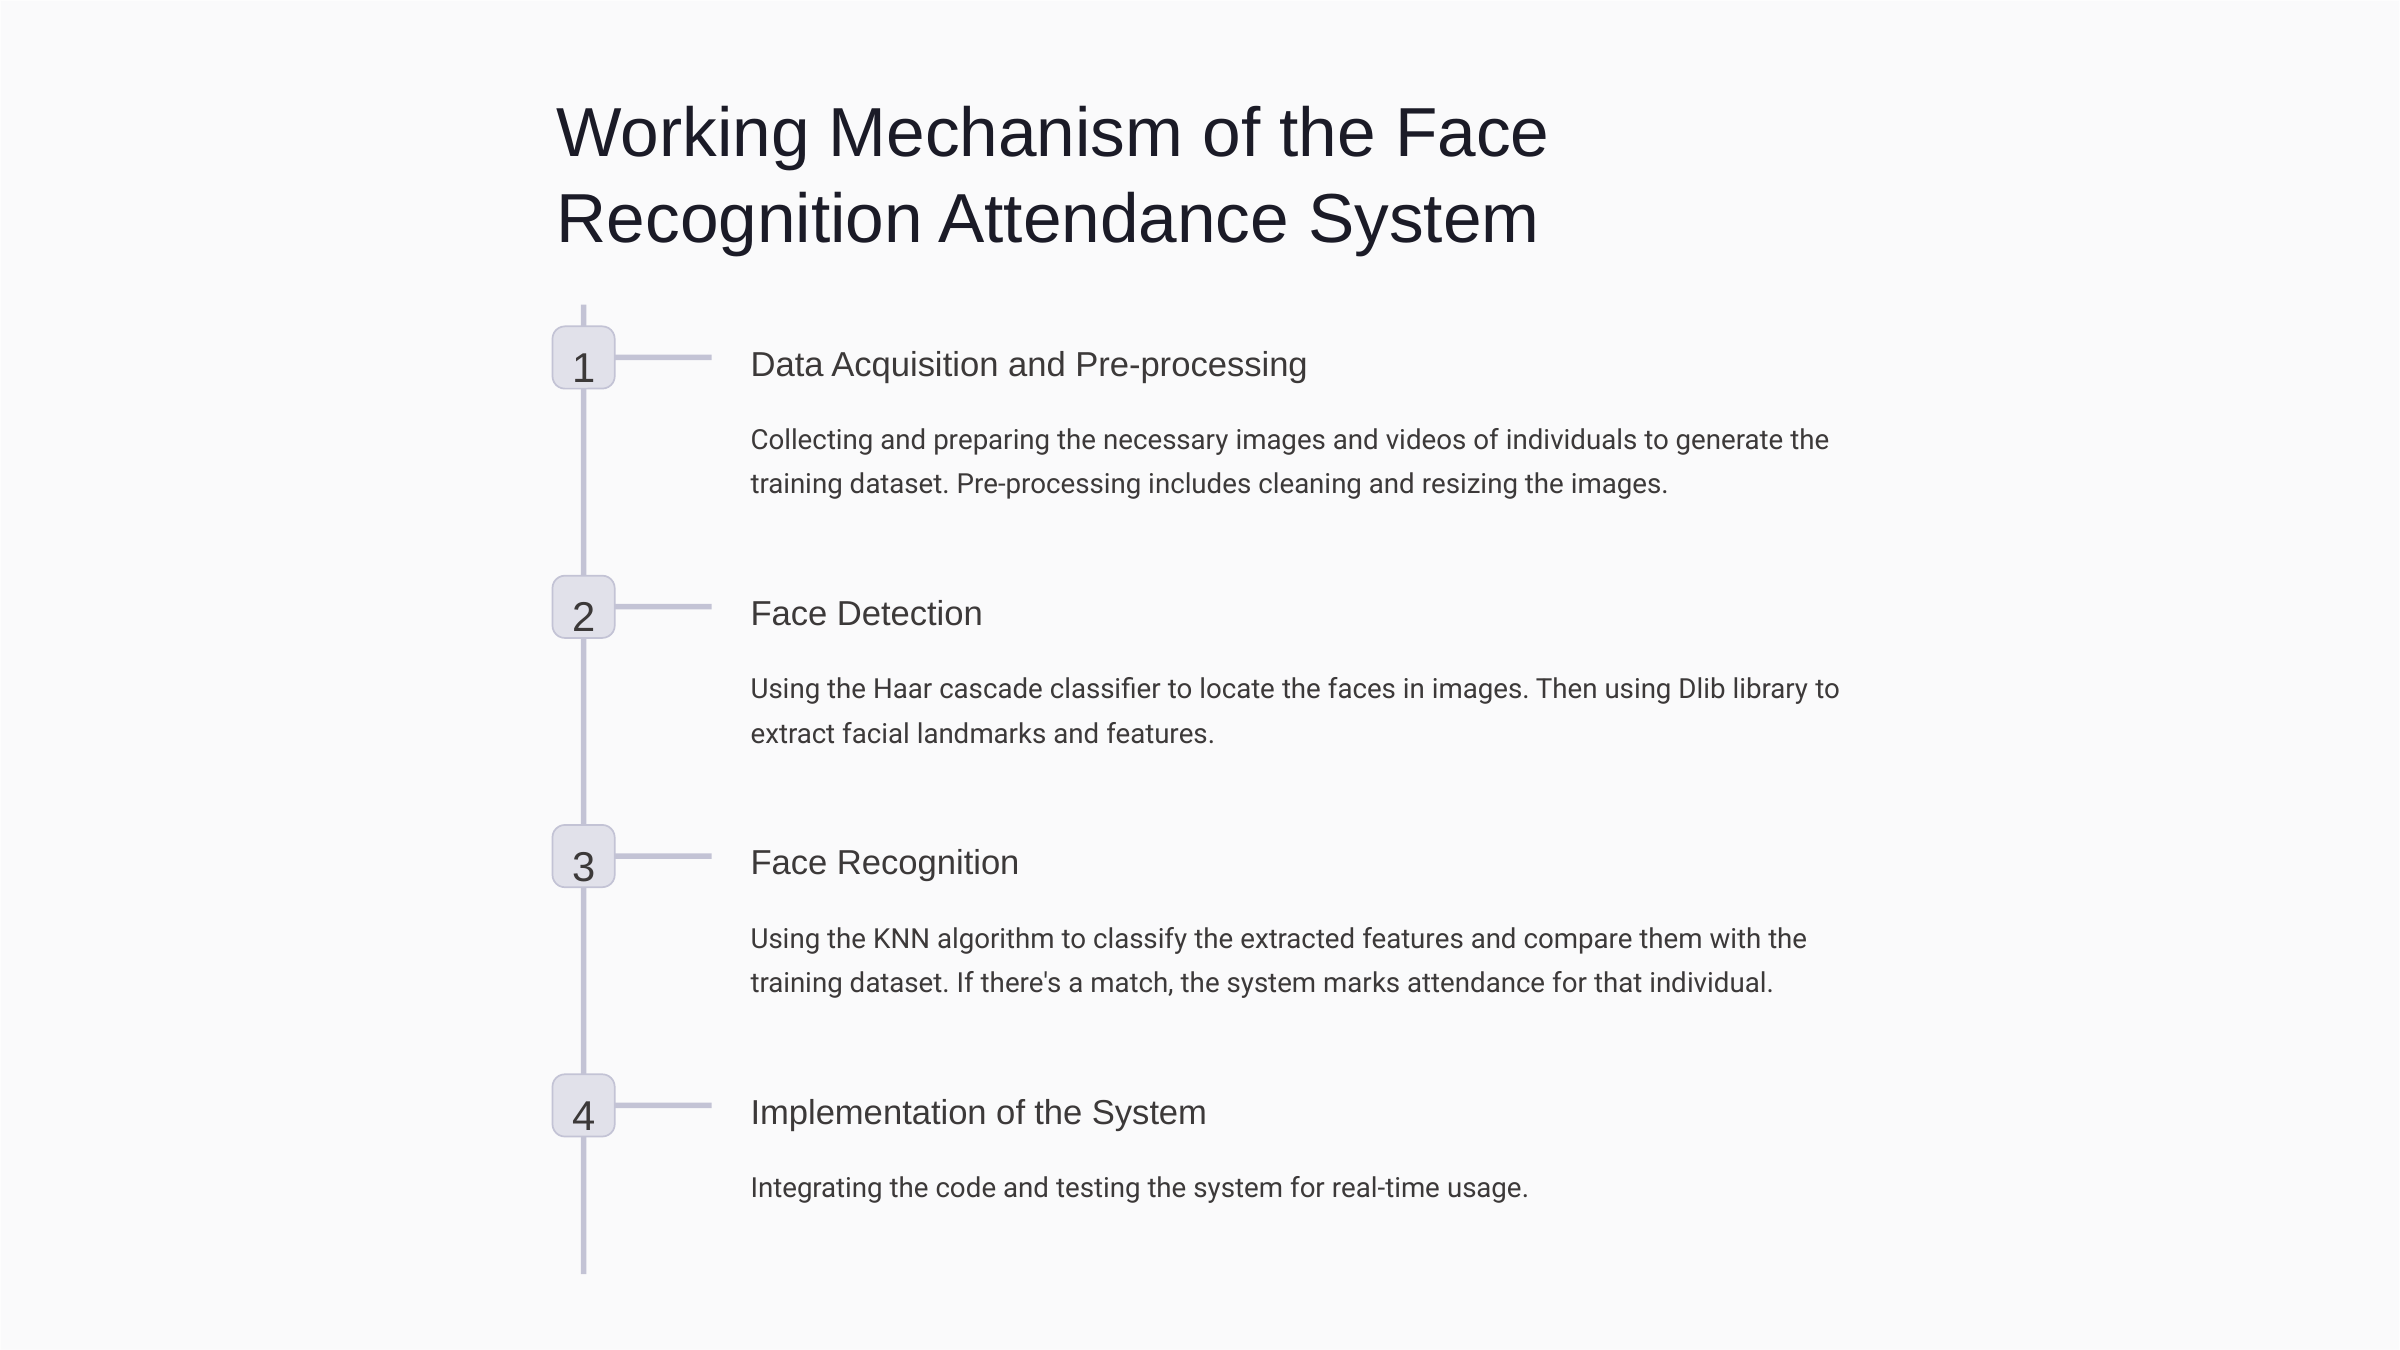

Working Mechanism of the Face Recognition Attendance System

1
Data Acquisition and Pre-processing

Collecting and preparing the necessary images and videos of individuals to generate the training dataset. Pre-processing includes cleaning and resizing the images.

2
Face Detection

Using the Haar cascade classifier to locate the faces in images. Then using Dlib library to extract facial landmarks and features.

3
Face Recognition

Using the KNN algorithm to classify the extracted features and compare them with the training dataset. If there's a match, the system marks attendance for that individual.

4
Implementation of the System

Integrating the code and testing the system for real-time usage.